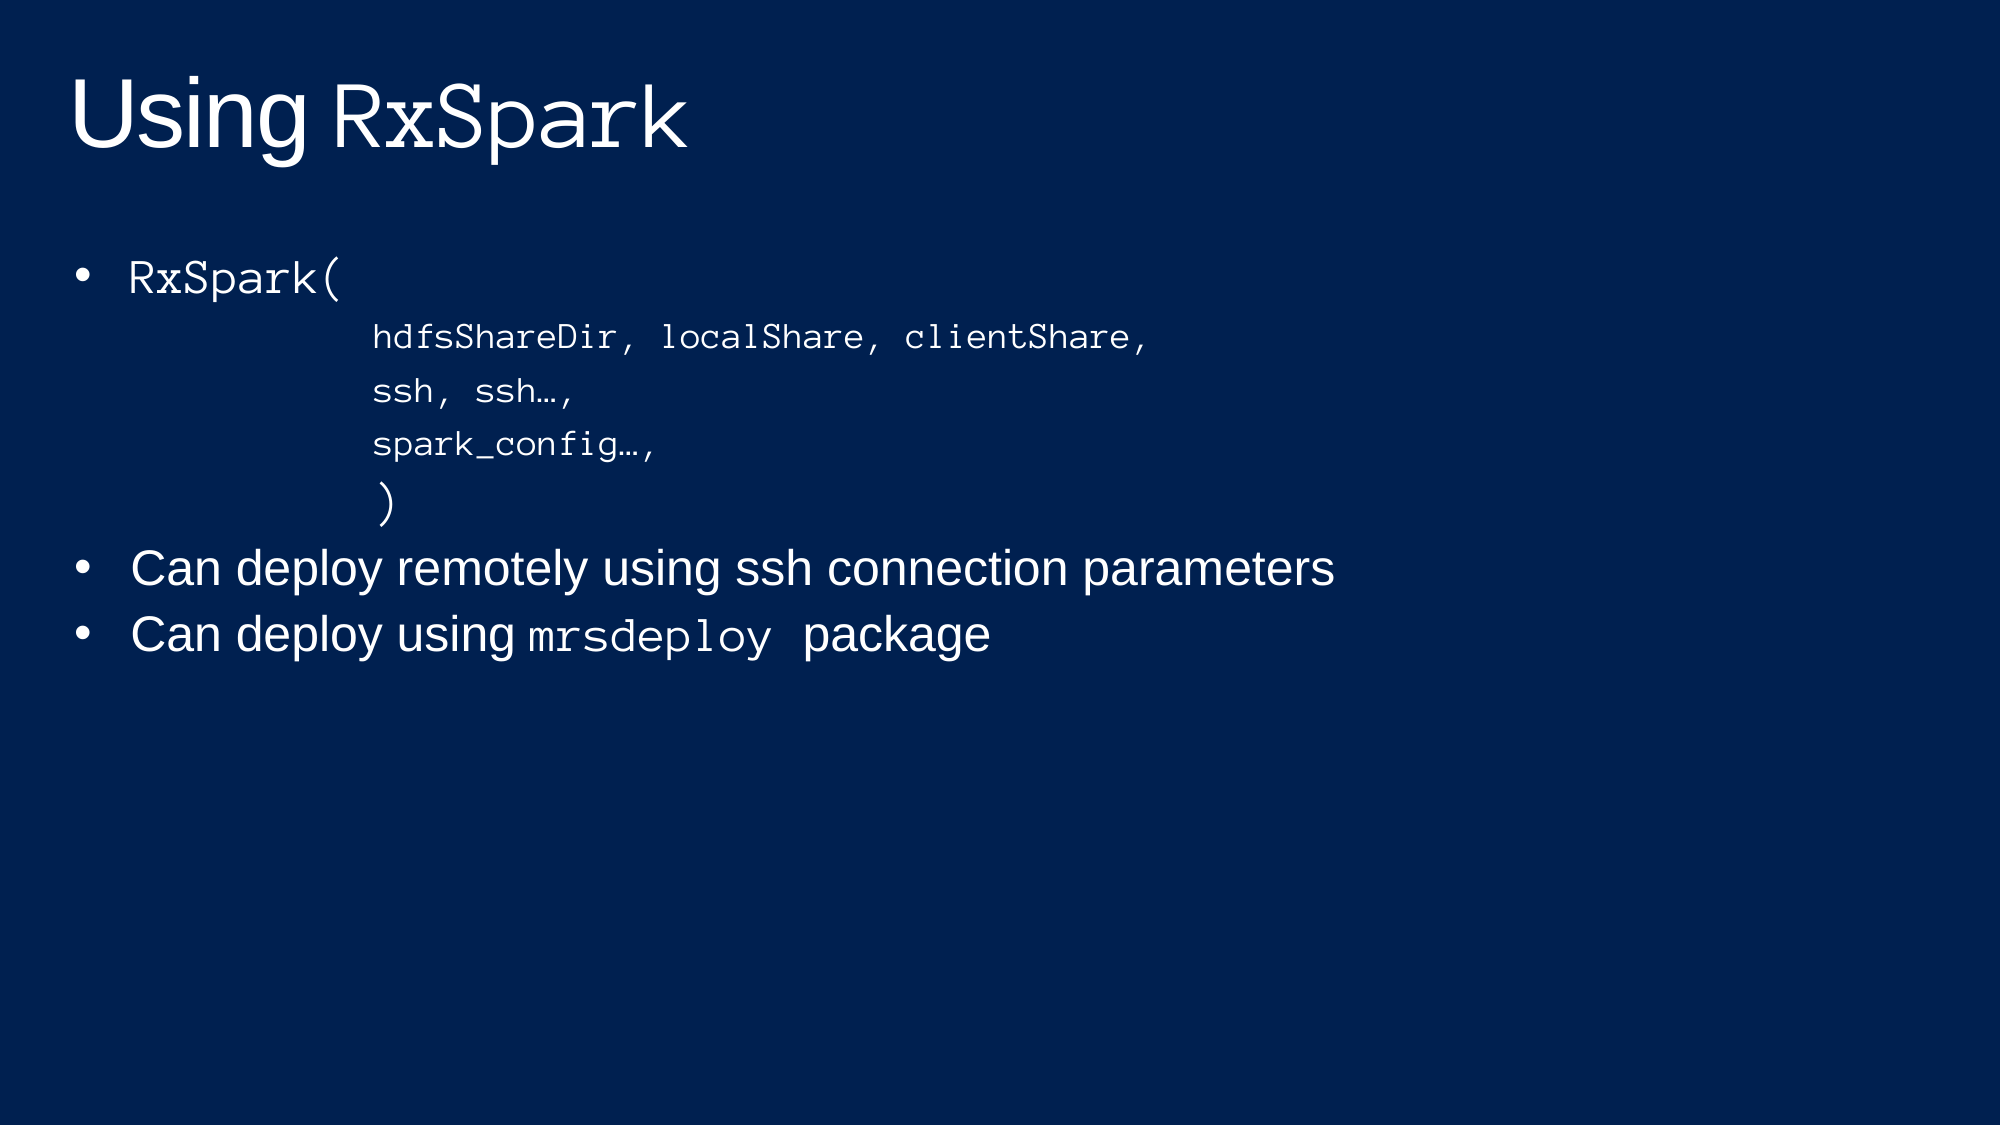

# Using RxSpark
RxSpark(
		hdfsShareDir, localShare, clientShare,
		ssh, ssh…,
		spark_config…,
		)
Can deploy remotely using ssh connection parameters
Can deploy using mrsdeploy package